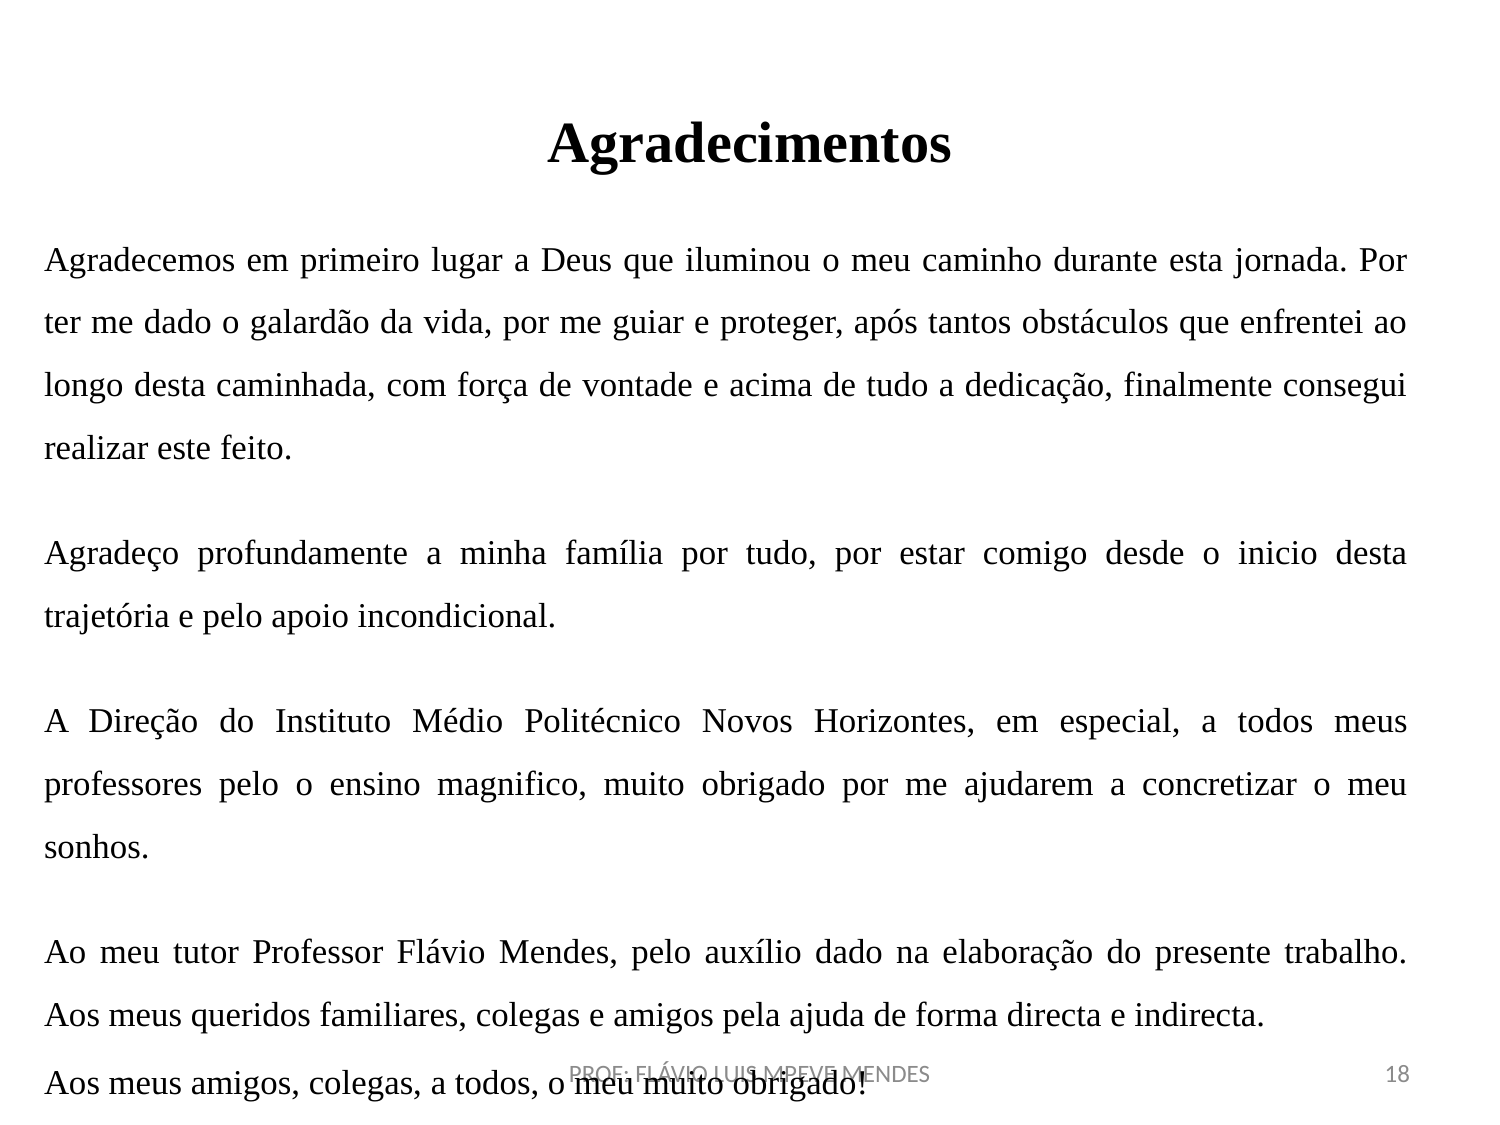

# Agradecimentos
Agradecemos em primeiro lugar a Deus que iluminou o meu caminho durante esta jornada. Por ter me dado o galardão da vida, por me guiar e proteger, após tantos obstáculos que enfrentei ao longo desta caminhada, com força de vontade e acima de tudo a dedicação, finalmente consegui realizar este feito.
Agradeço profundamente a minha família por tudo, por estar comigo desde o inicio desta trajetória e pelo apoio incondicional.
A Direção do Instituto Médio Politécnico Novos Horizontes, em especial, a todos meus professores pelo o ensino magnifico, muito obrigado por me ajudarem a concretizar o meu sonhos.
Ao meu tutor Professor Flávio Mendes, pelo auxílio dado na elaboração do presente trabalho. Aos meus queridos familiares, colegas e amigos pela ajuda de forma directa e indirecta.
Aos meus amigos, colegas, a todos, o meu muito obrigado!
PROF: FLÁVIO LUIS MPEVE MENDES
18